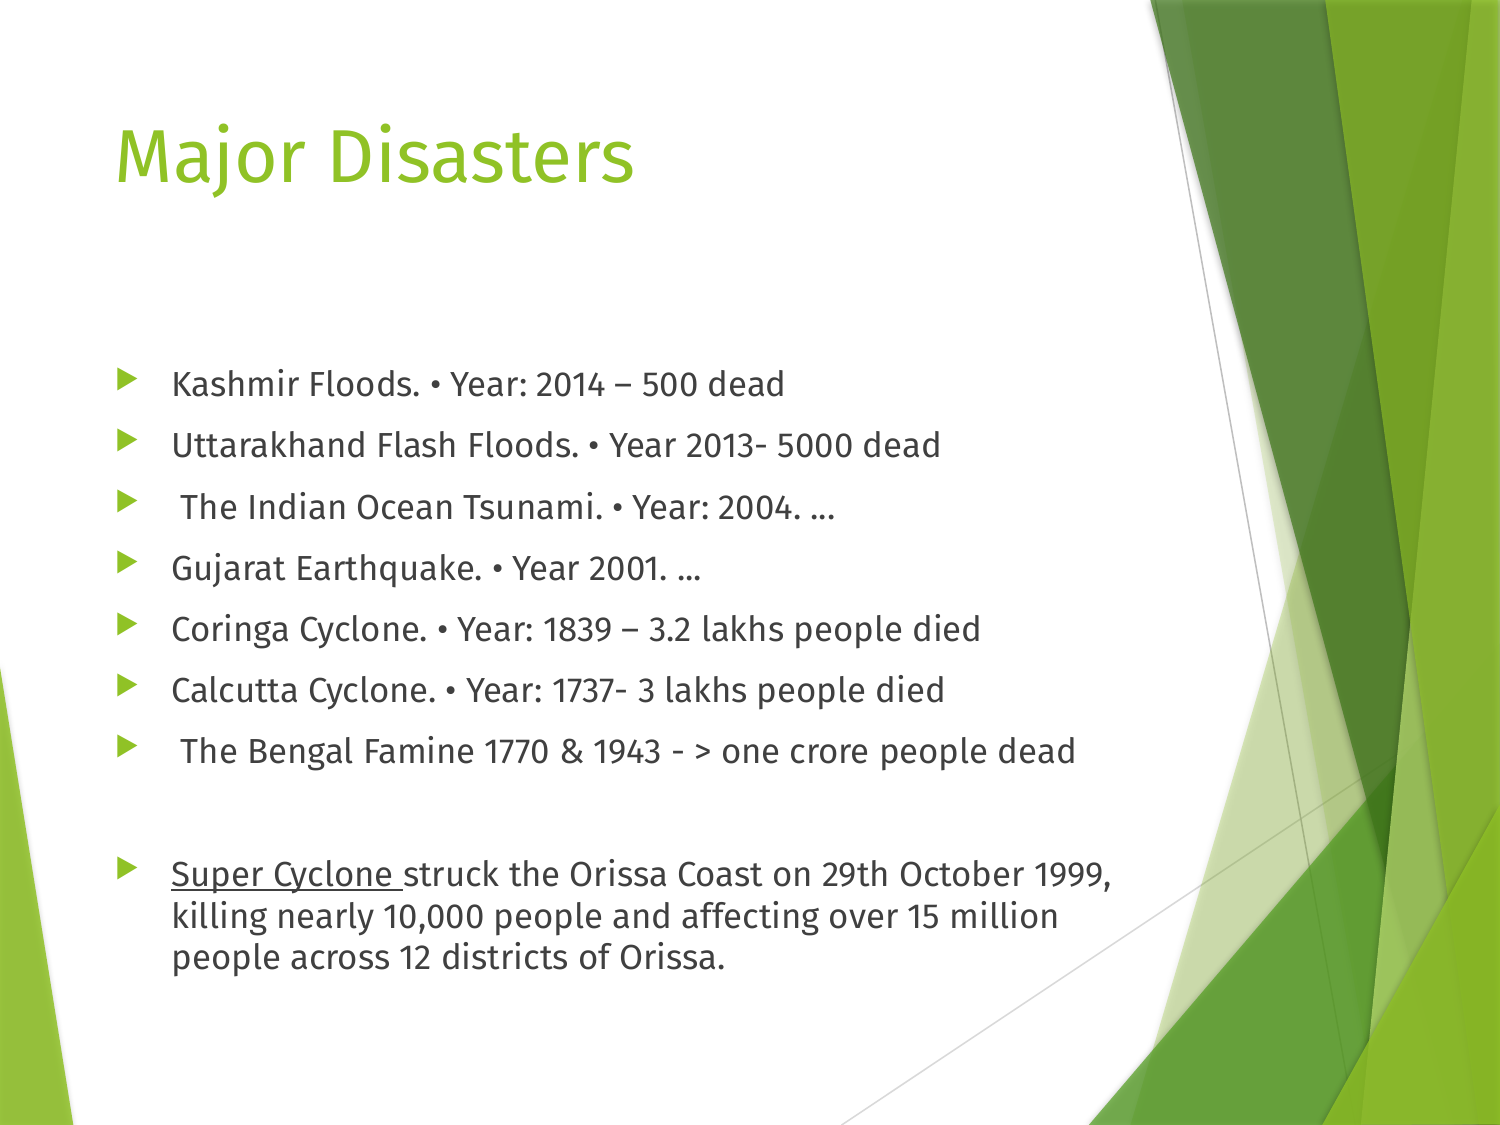

# Major Disasters
Kashmir Floods. • Year: 2014 – 500 dead
Uttarakhand Flash Floods. • Year 2013- 5000 dead
 The Indian Ocean Tsunami. • Year: 2004. ...
Gujarat Earthquake. • Year 2001. ...
Coringa Cyclone. • Year: 1839 – 3.2 lakhs people died
Calcutta Cyclone. • Year: 1737- 3 lakhs people died
 The Bengal Famine 1770 & 1943 - > one crore people dead

Super Cyclone struck the Orissa Coast on 29th October 1999, killing nearly 10,000 people and affecting over 15 million people across 12 districts of Orissa.